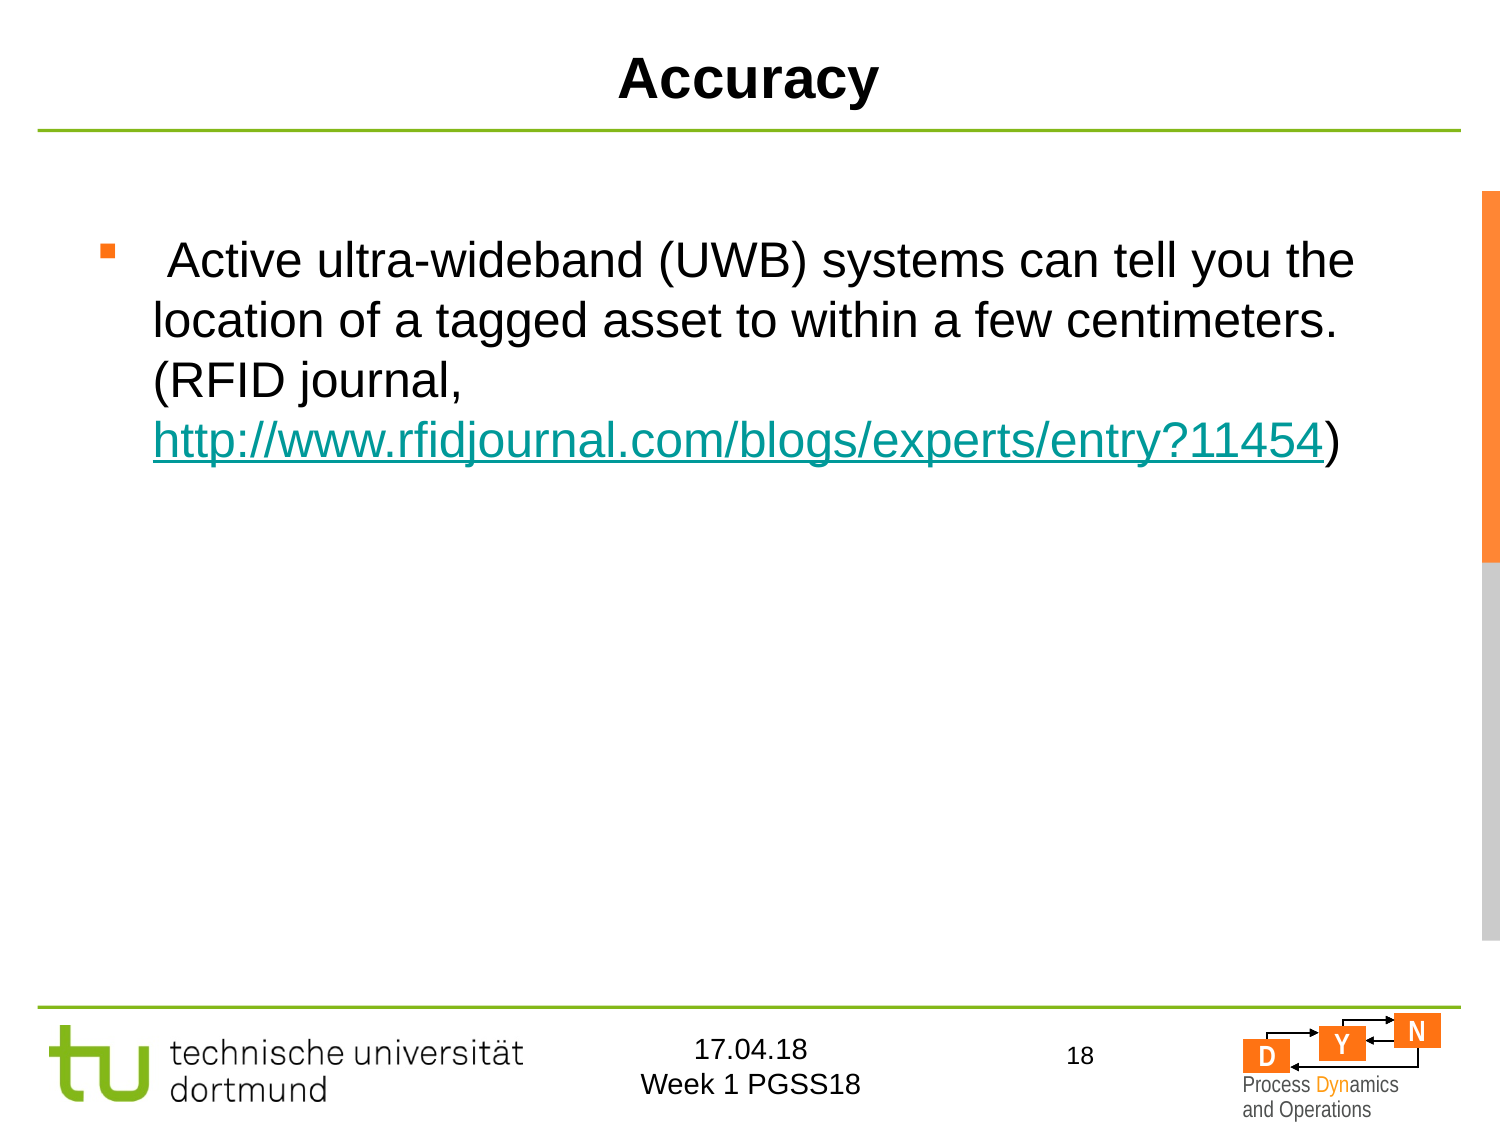

# Accuracy
 Active ultra-wideband (UWB) systems can tell you the location of a tagged asset to within a few centimeters. (RFID journal, http://www.rfidjournal.com/blogs/experts/entry?11454)

18